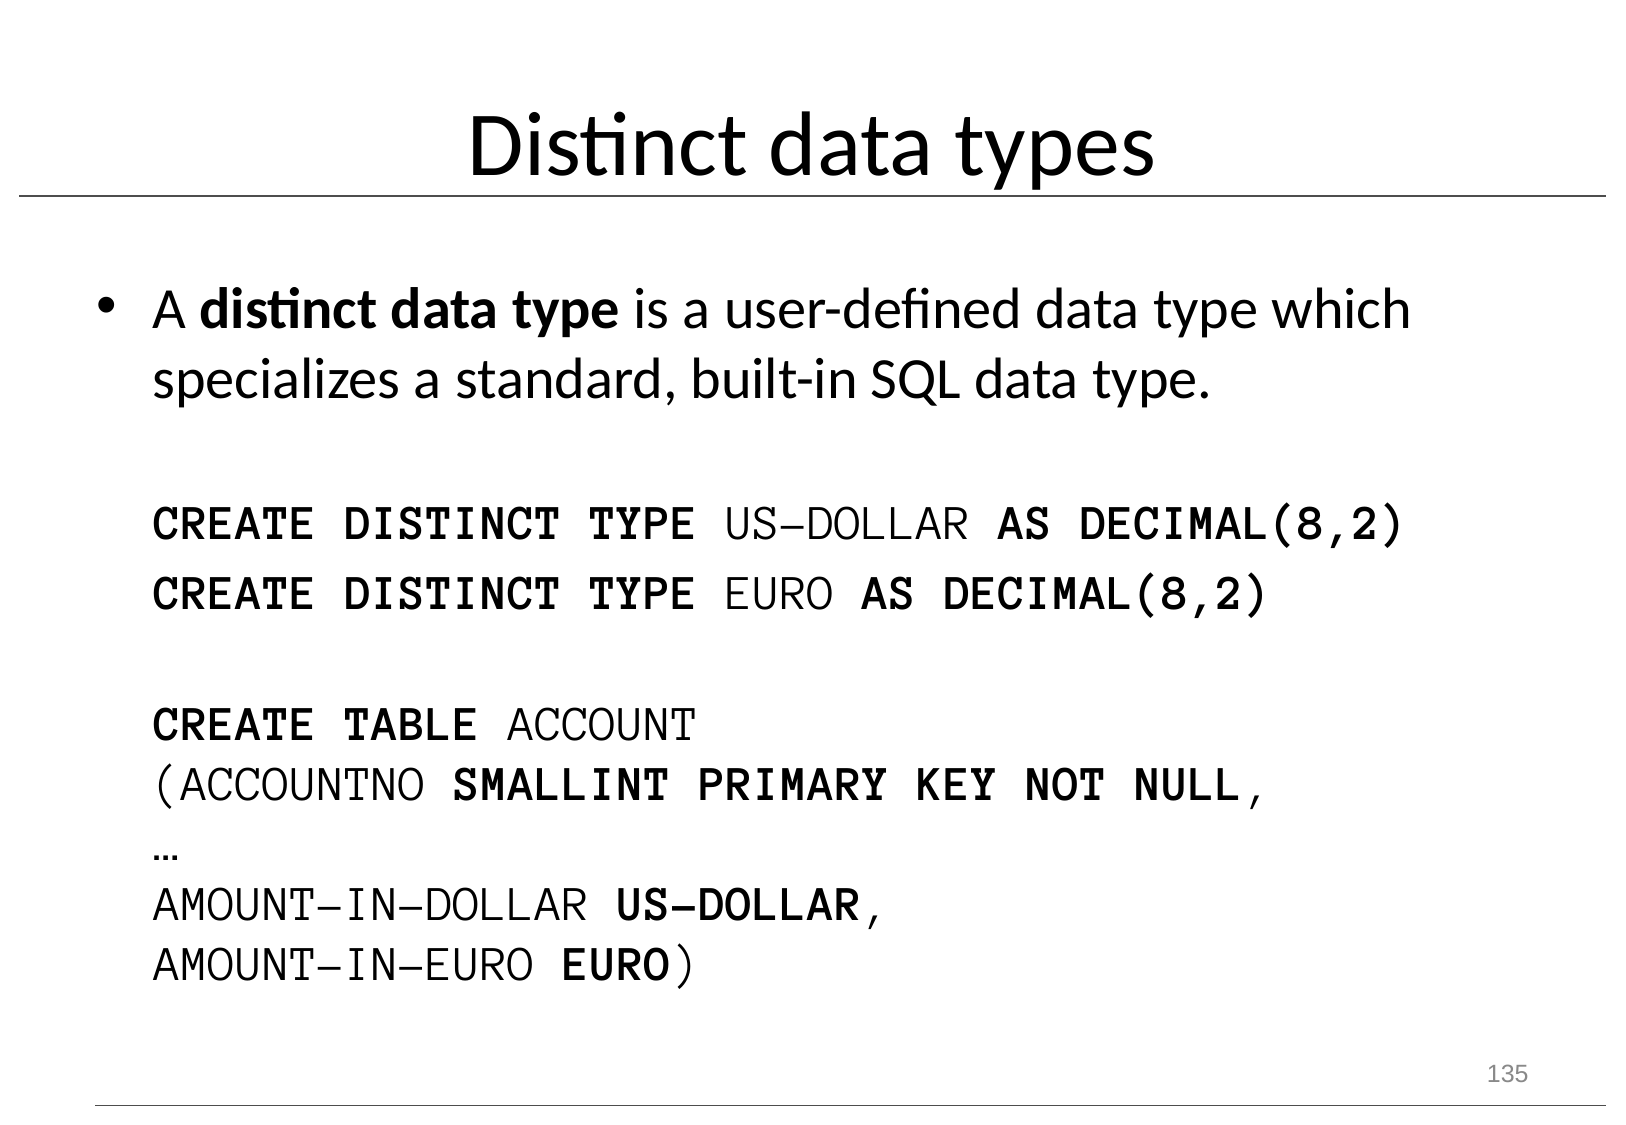

# Distinct data types
A distinct data type is a user-defined data type which specializes a standard, built-in SQL data type.
CREATE DISTINCT TYPE US-DOLLAR AS DECIMAL(8,2)
CREATE DISTINCT TYPE EURO AS DECIMAL(8,2)
CREATE TABLE ACCOUNT
(ACCOUNTNO SMALLINT PRIMARY KEY NOT NULL,
…
AMOUNT-IN-DOLLAR US-DOLLAR,
AMOUNT-IN-EURO EURO)
135